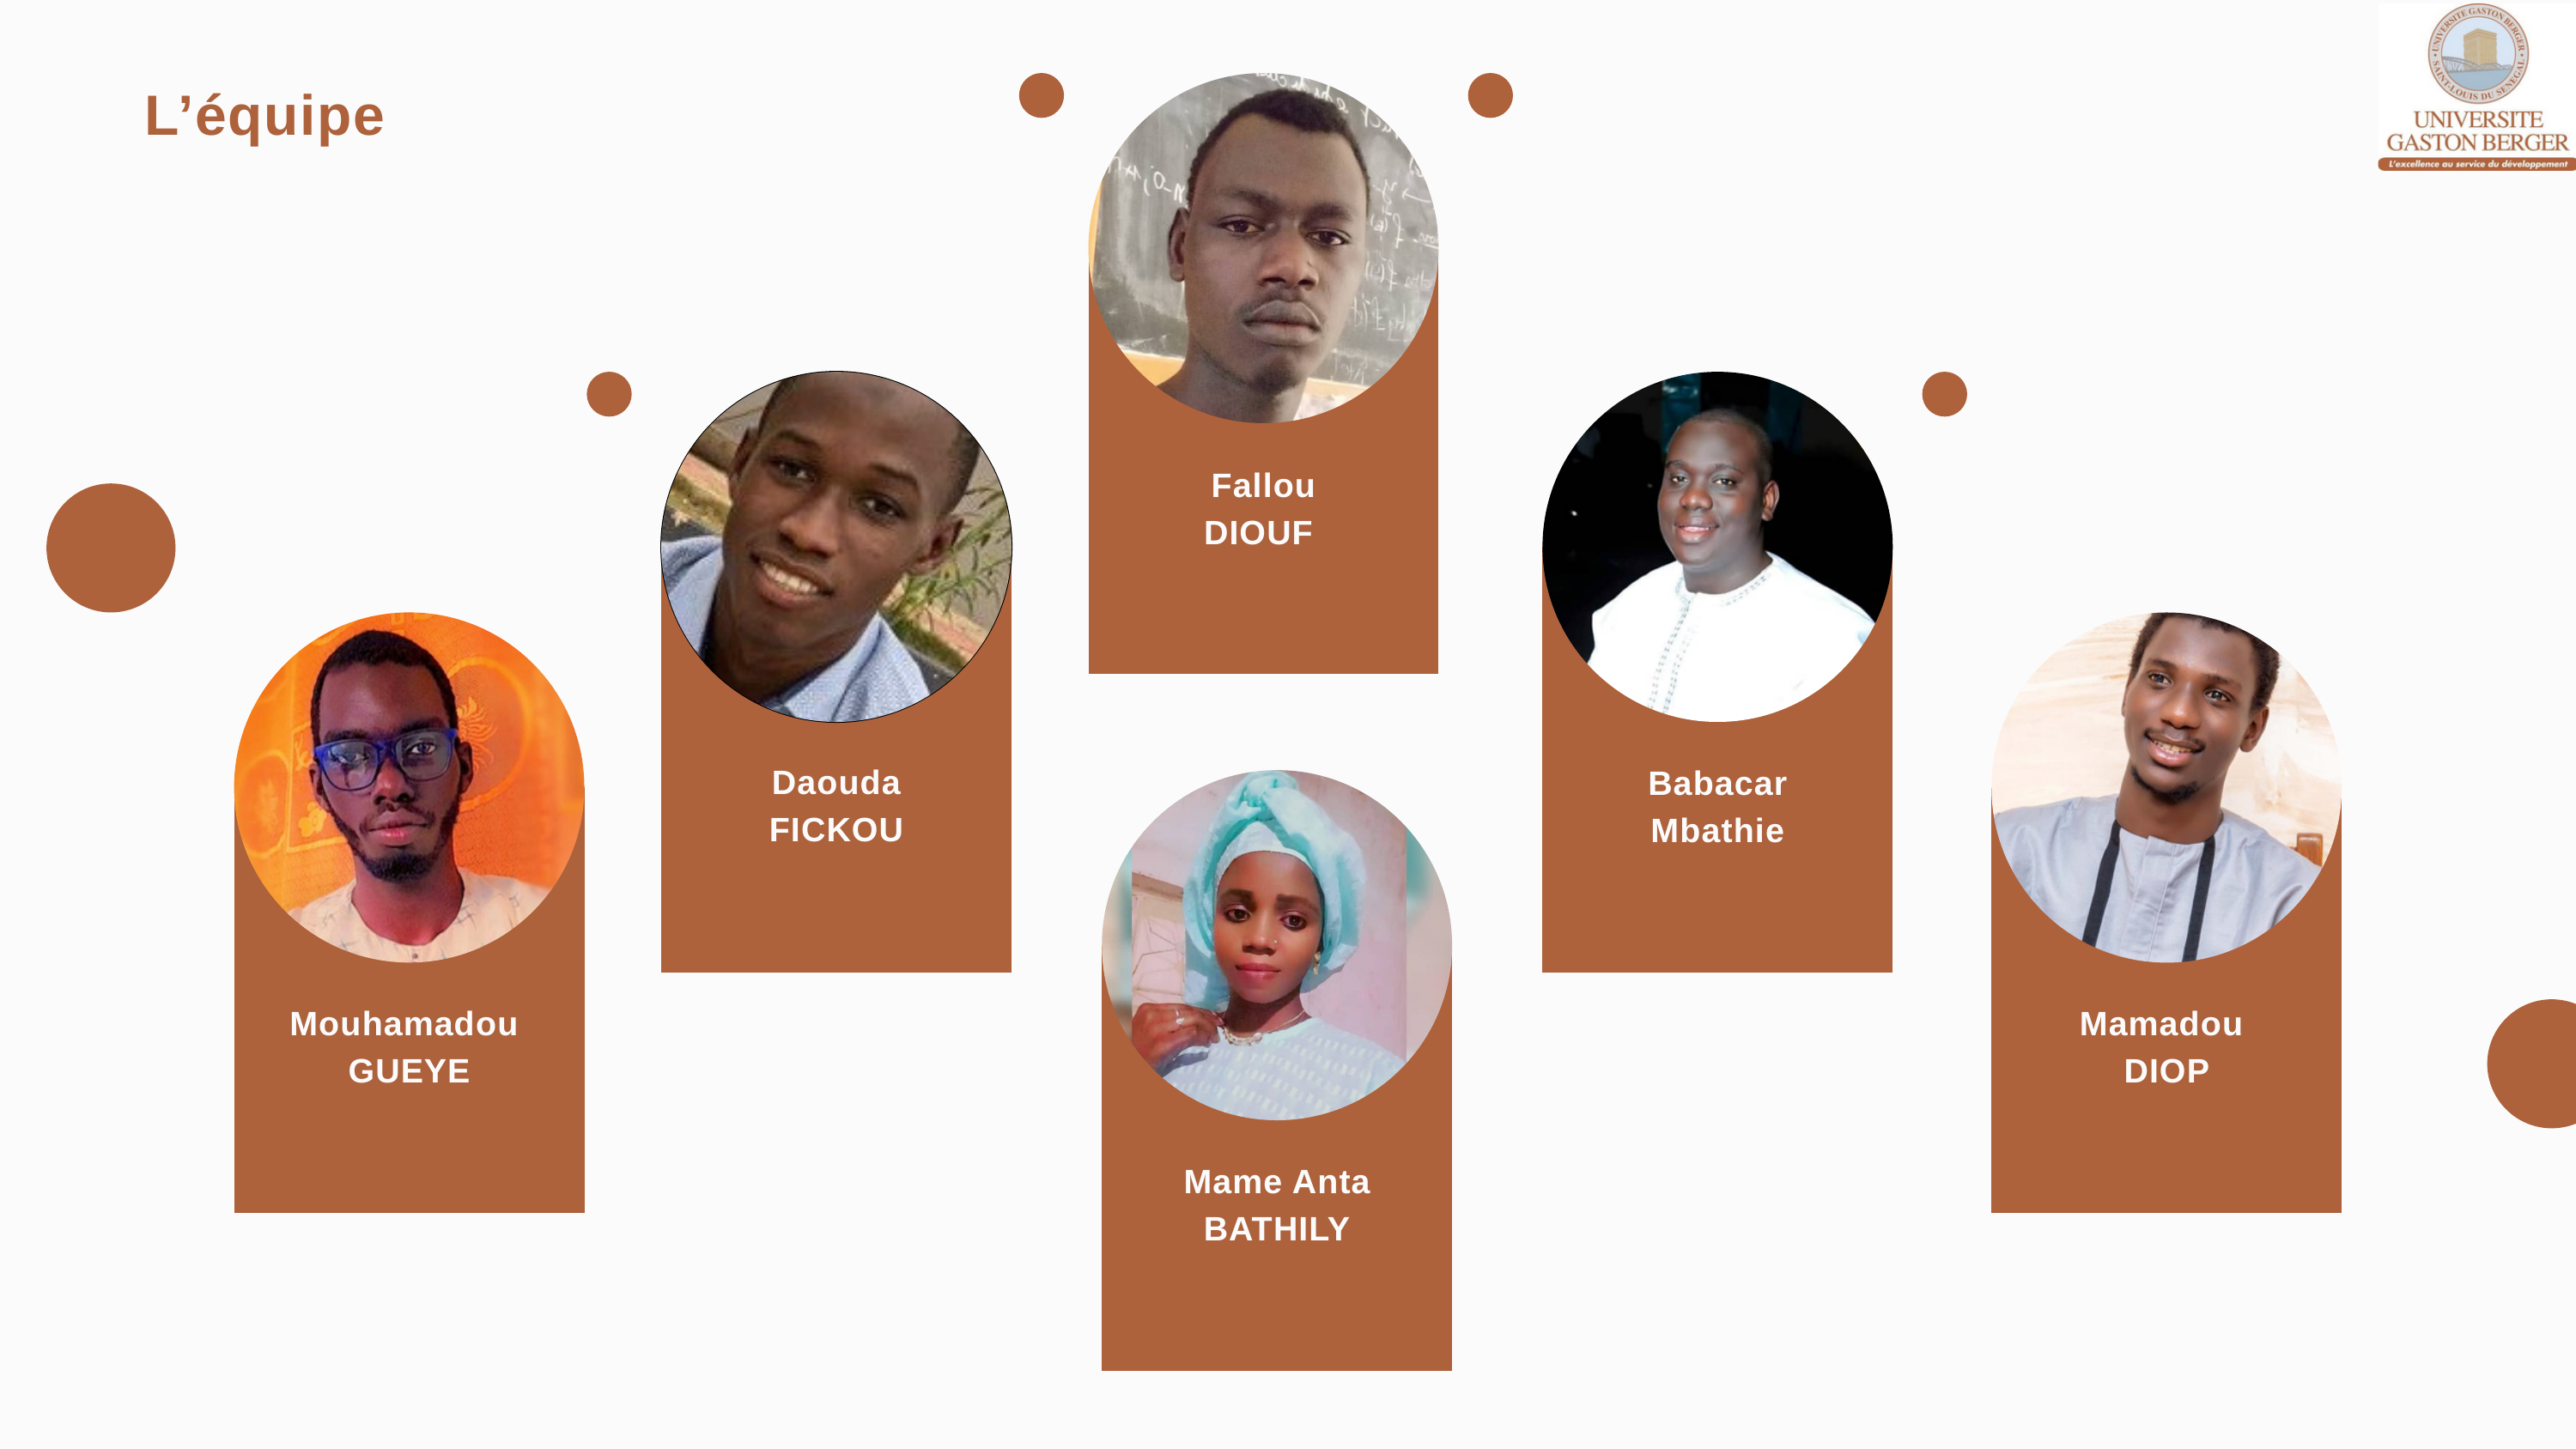

L’équipe

Fallou
DIOUF

Daouda
FICKOU
Babacar
Mbathie

Mouhamadou
GUEYE
Mamadou
DIOP

Mame Anta
BATHILY